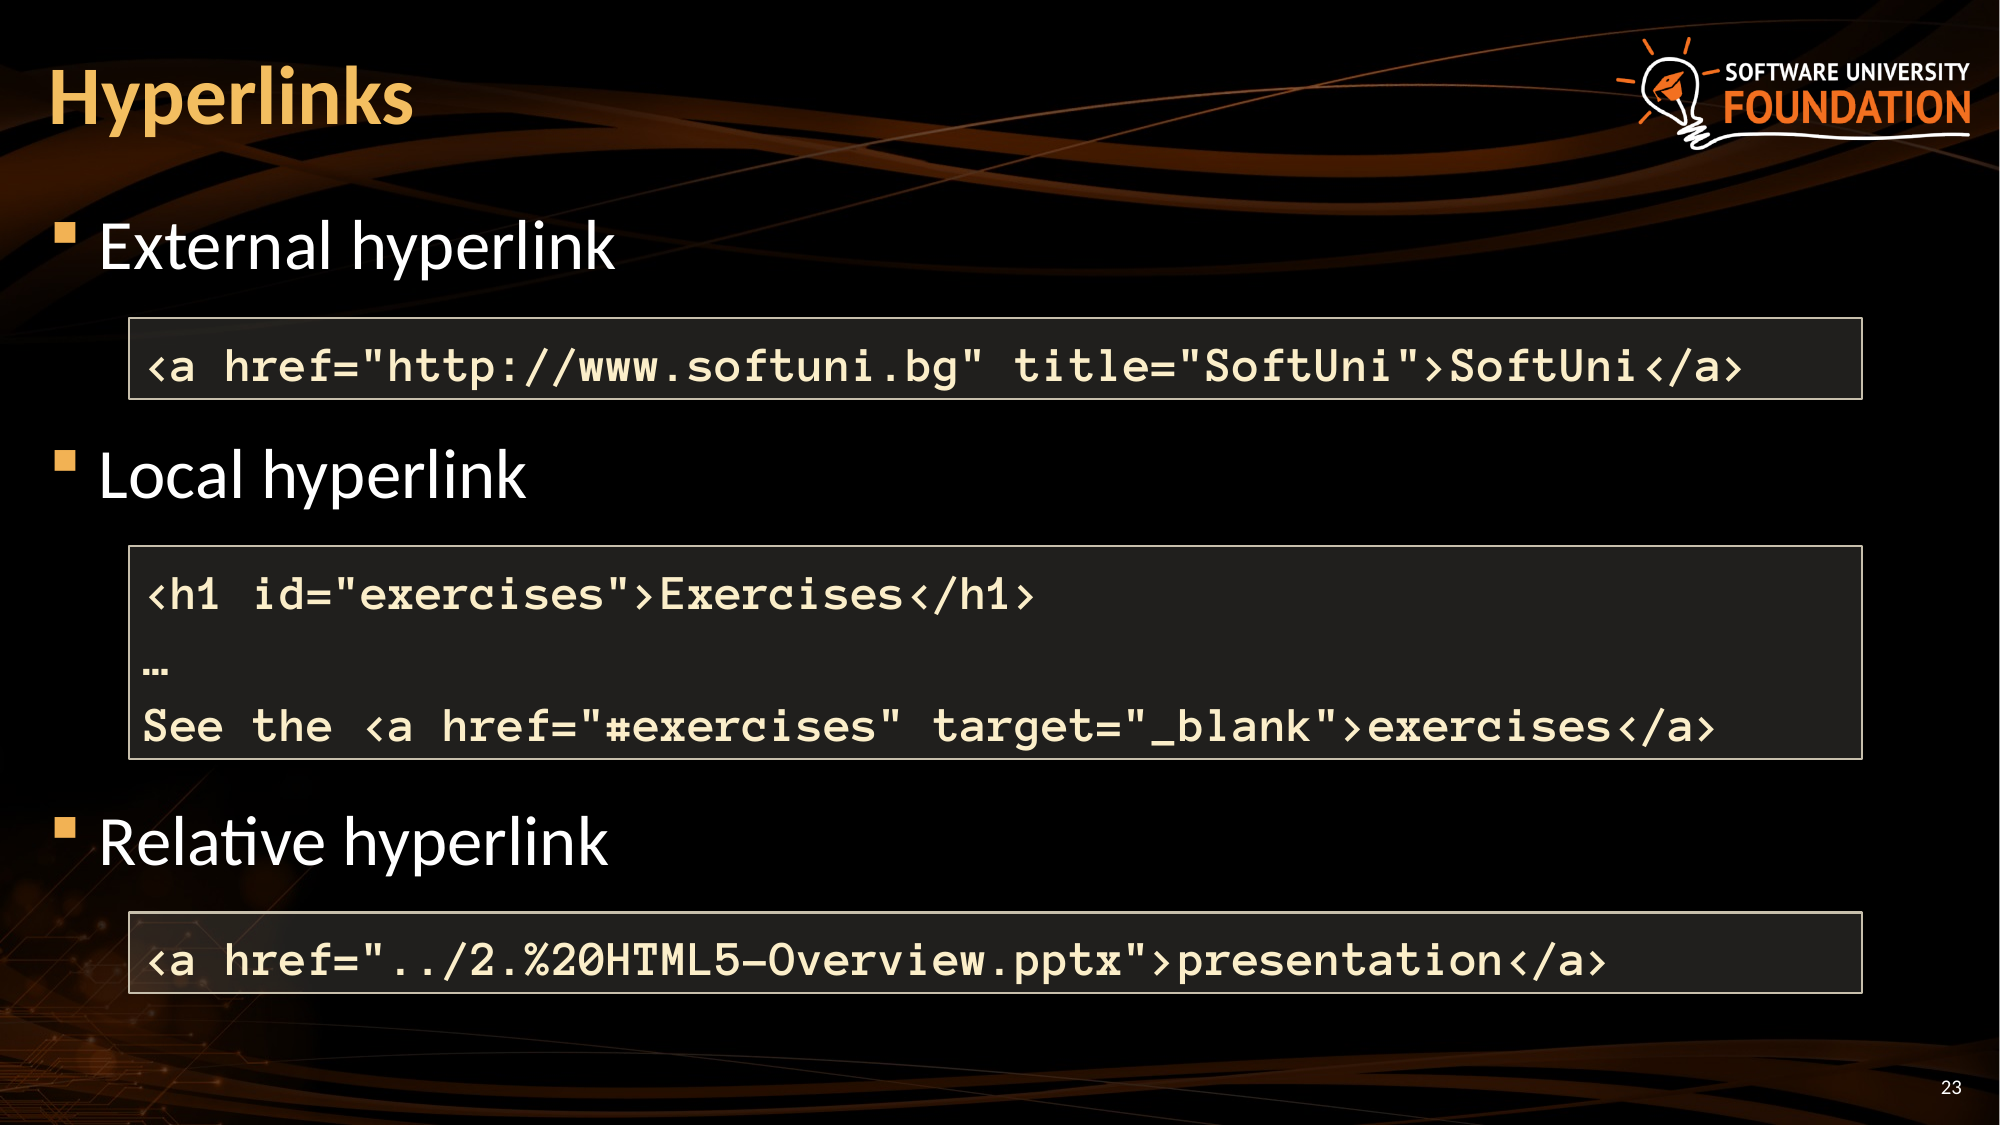

# Hyperlinks
External hyperlink

Local hyperlink

Relative hyperlink

<a href="http://www.softuni.bg" title="SoftUni">SoftUni</a>
<h1 id="exercises">Exercises</h1>
…
See the <a href="#exercises" target="_blank">exercises</a>
<a href="../2.%20HTML5-Overview.pptx">presentation</a>
23